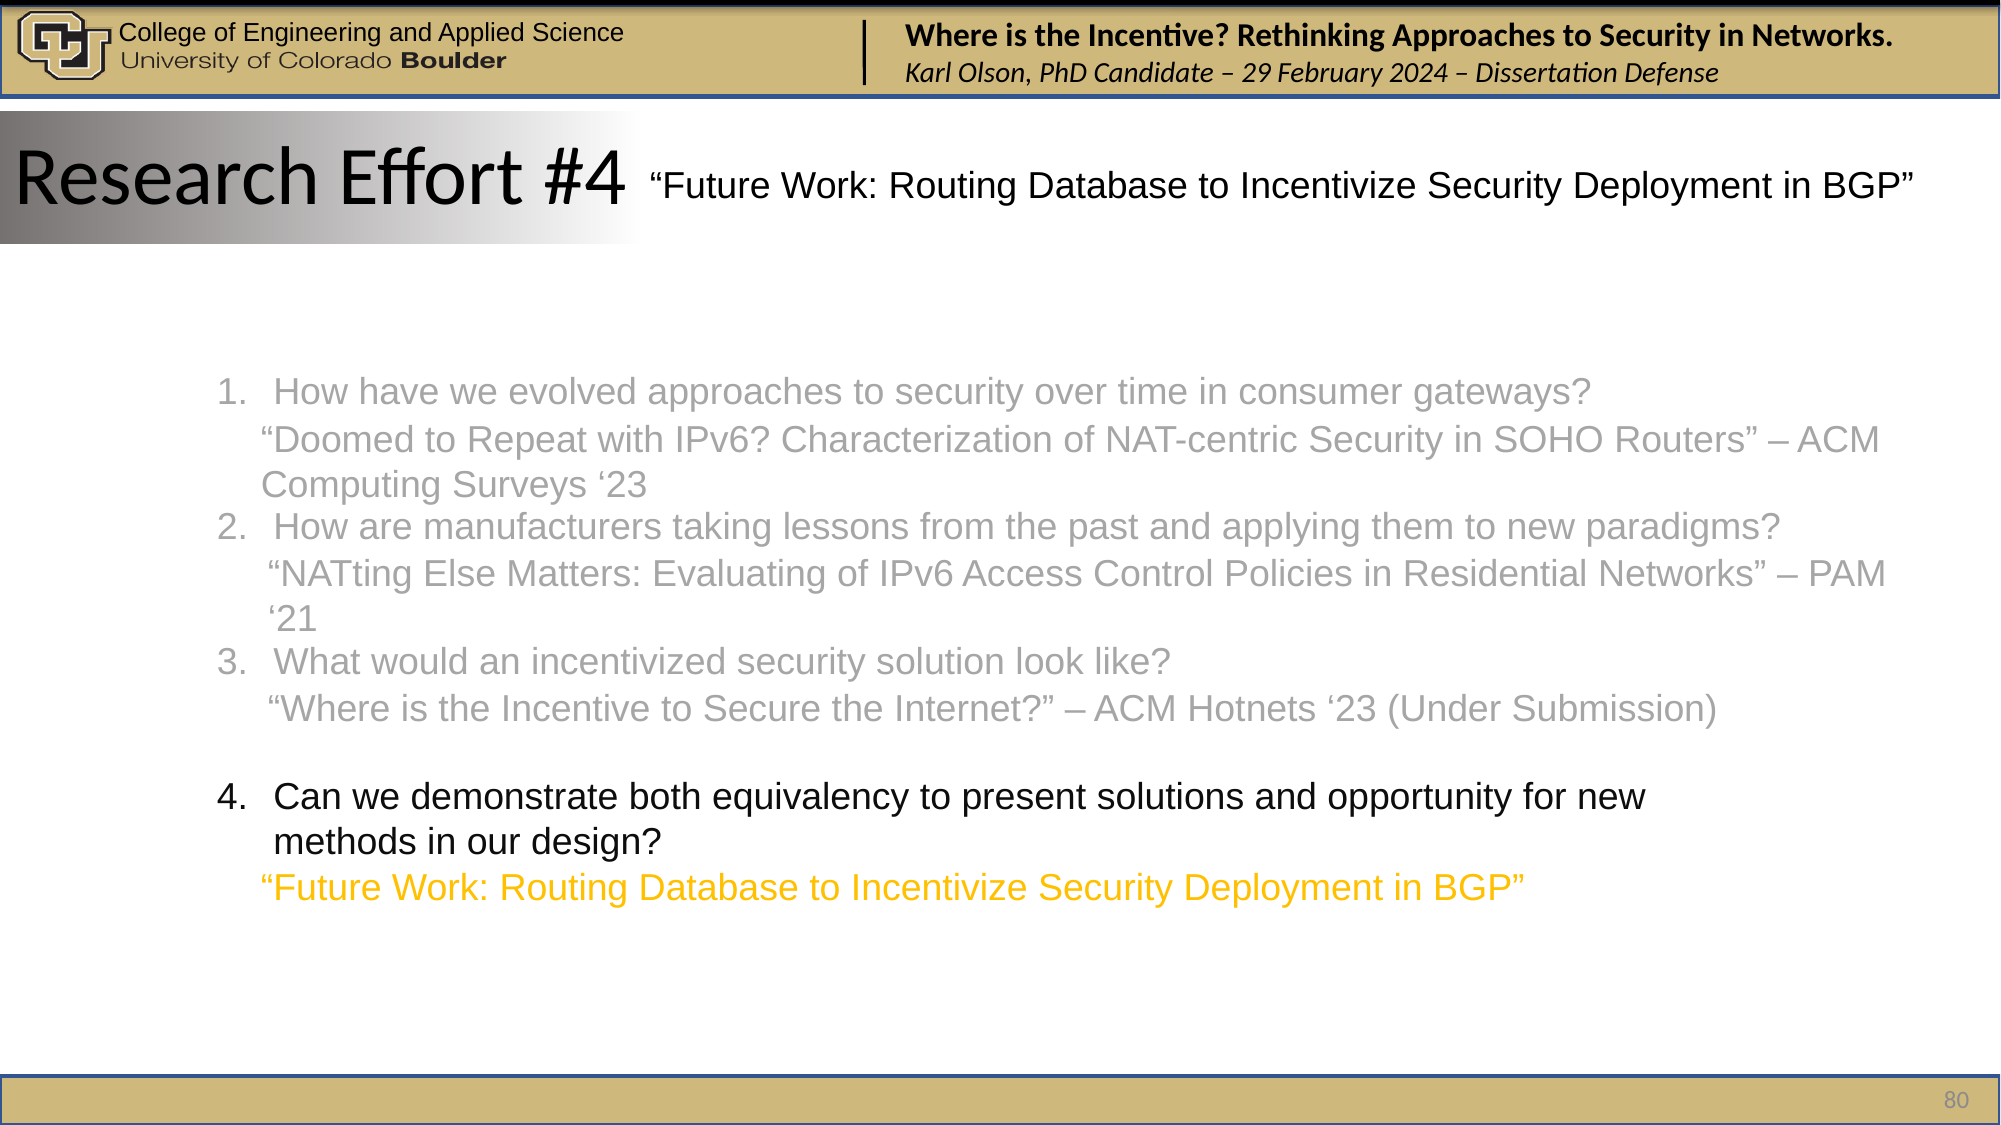

# Research Effort #4
“Future Work: Routing Database to Incentivize Security Deployment in BGP”

How have we evolved approaches to security over time in consumer gateways?

How are manufacturers taking lessons from the past and applying them to new paradigms?

What would an incentivized security solution look like?

Can we demonstrate both equivalency to present solutions and opportunity for new methods in our design?

“Doomed to Repeat with IPv6? Characterization of NAT-centric Security in SOHO Routers” – ACM Computing Surveys ‘23
“NATting Else Matters: Evaluating of IPv6 Access Control Policies in Residential Networks” – PAM ‘21
“Where is the Incentive to Secure the Internet?” – ACM Hotnets ‘23 (Under Submission)

“Future Work: Routing Database to Incentivize Security Deployment in BGP”